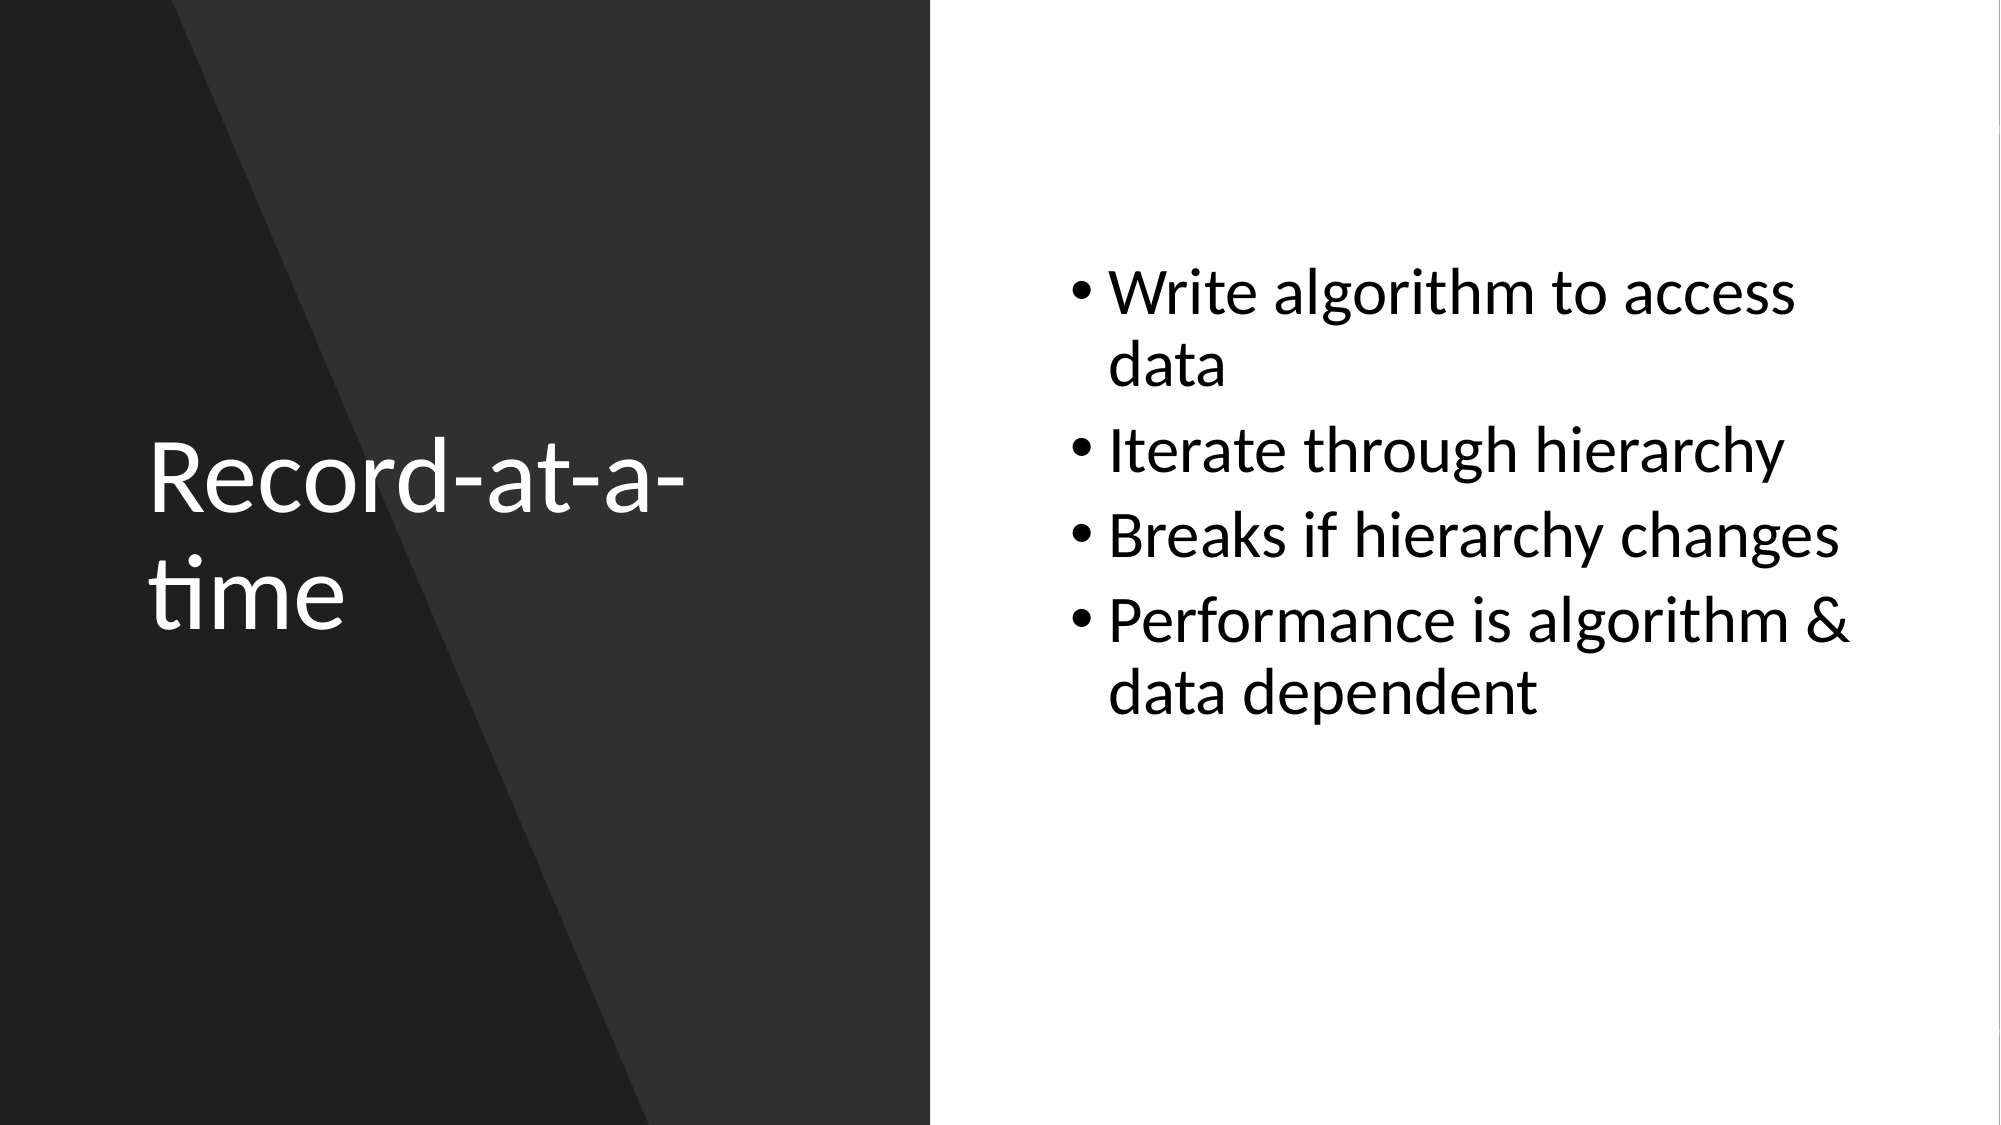

# Record-at-a-time
Write algorithm to access data
Iterate through hierarchy
Breaks if hierarchy changes
Performance is algorithm & data dependent